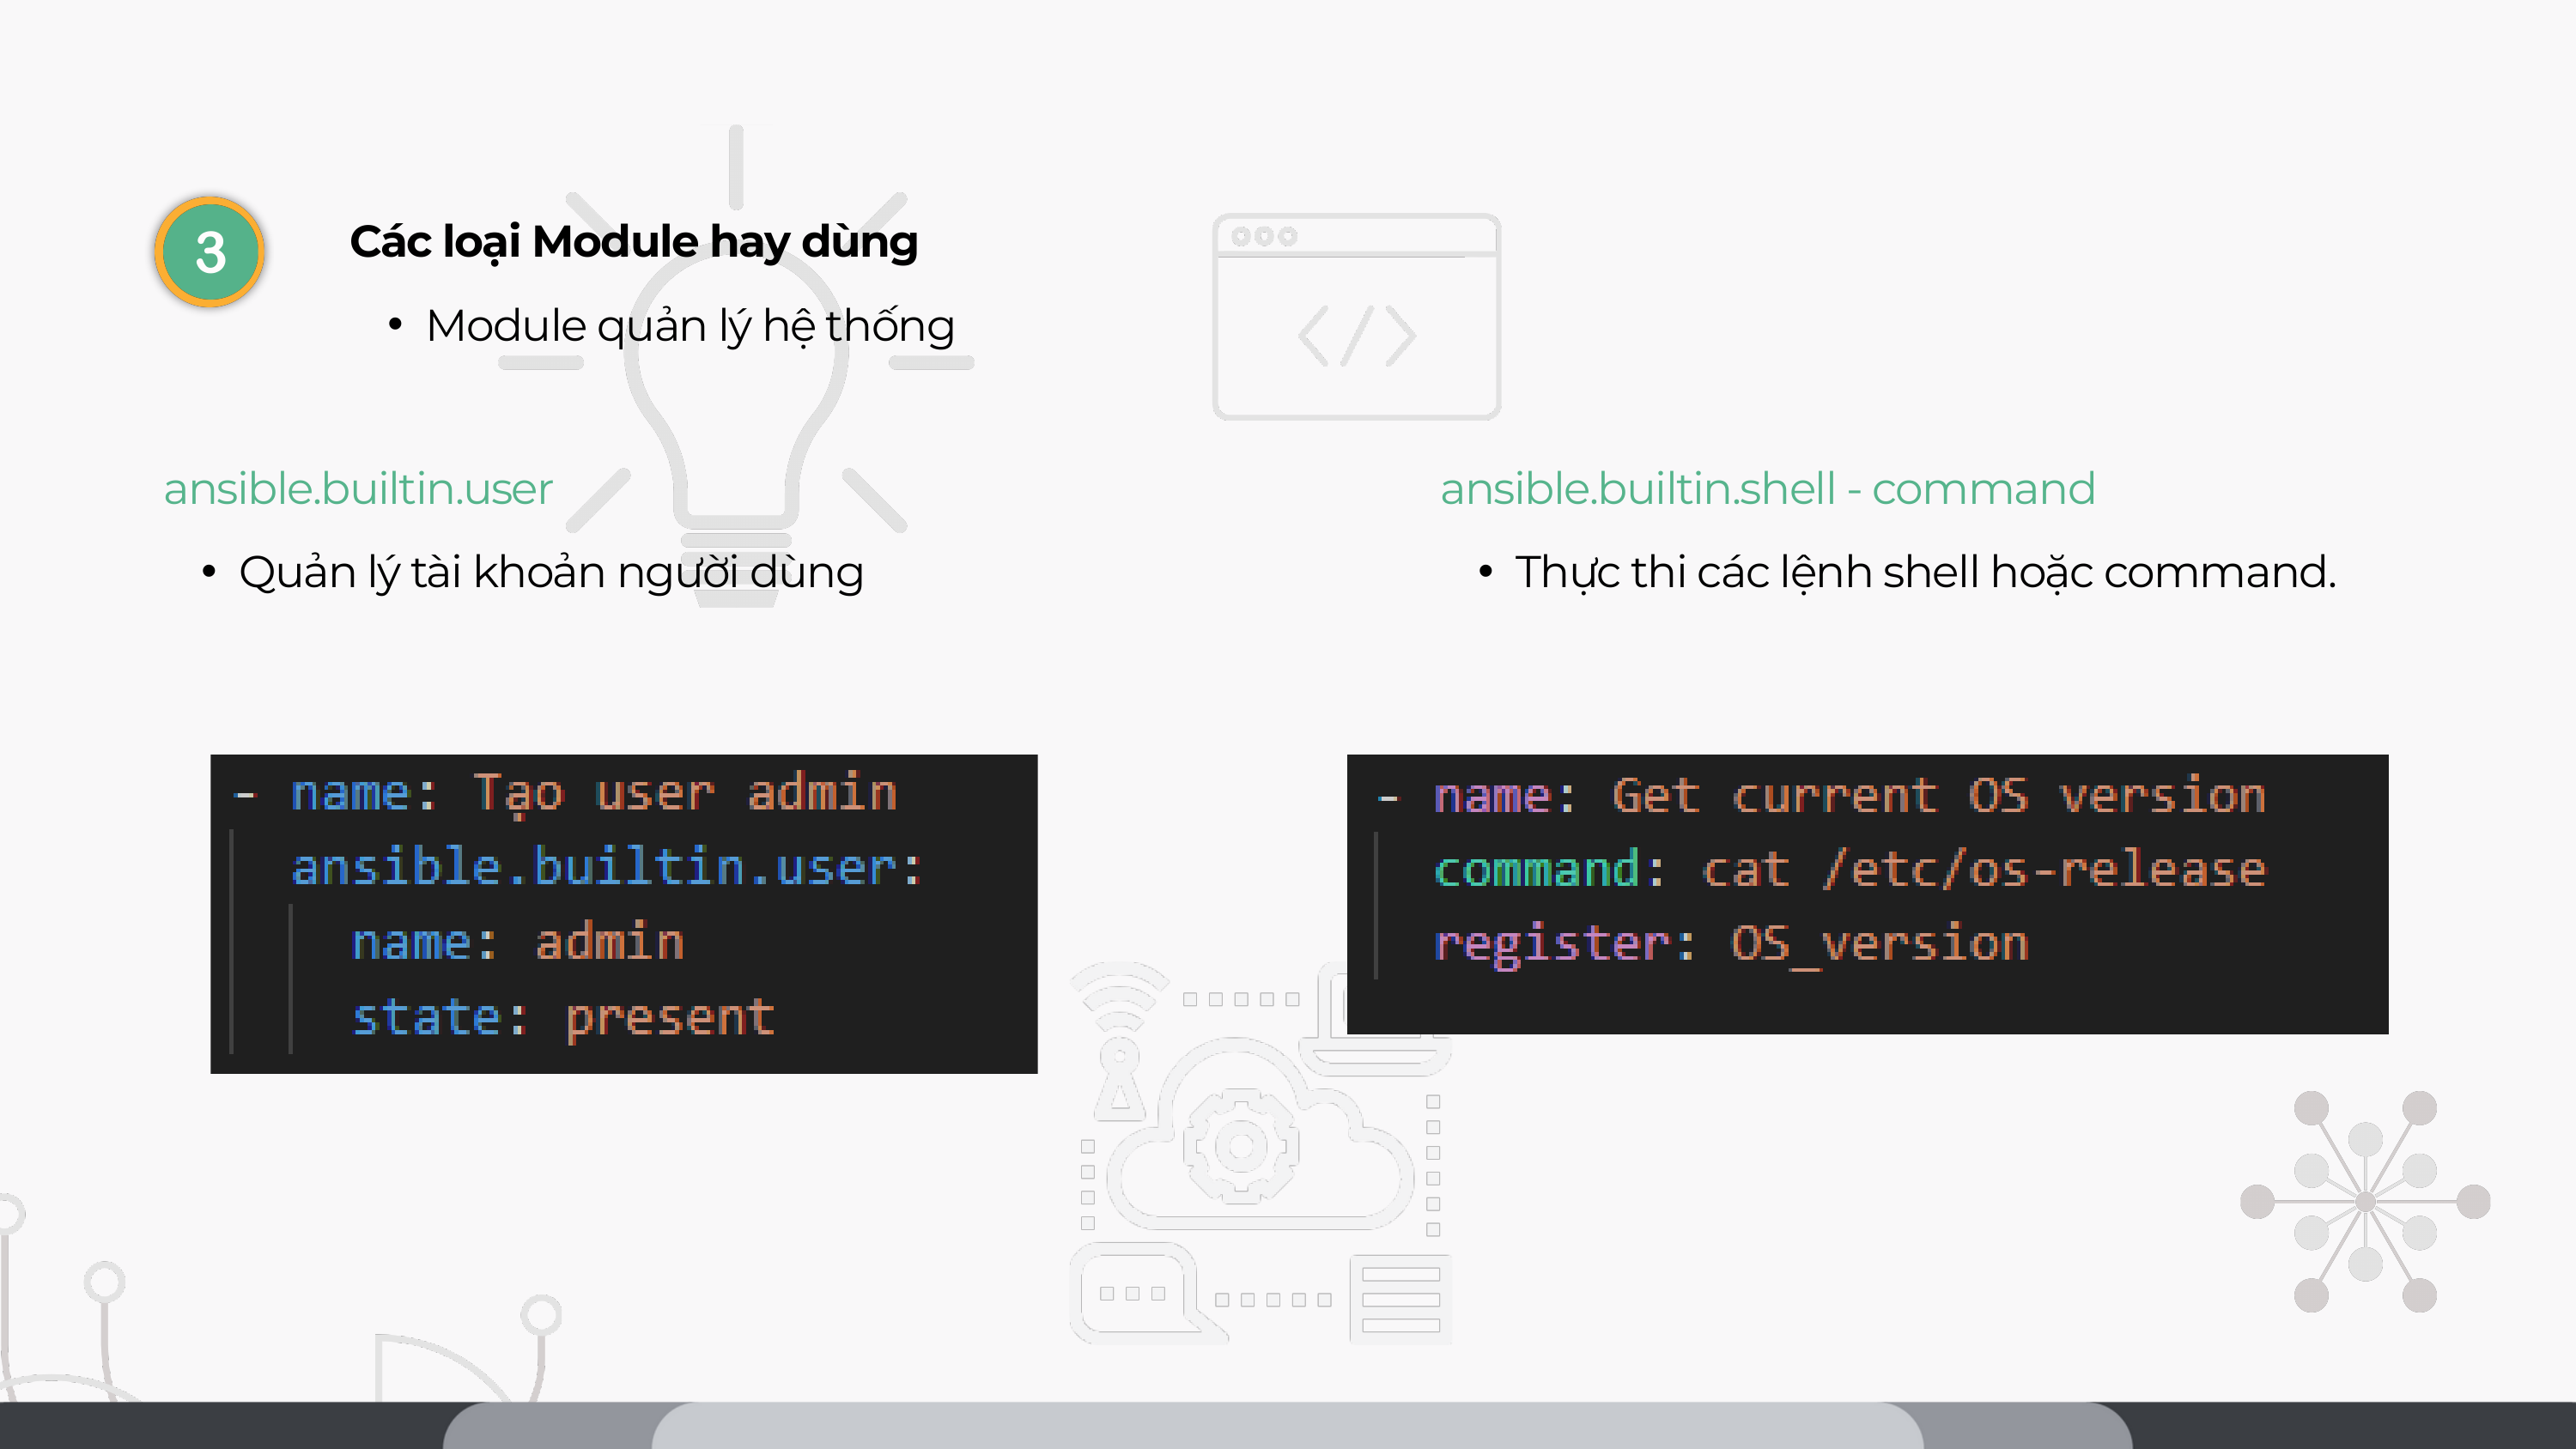

Các loại Module hay dùng
Module quản lý hệ thống

ansible.builtin.user
Quản lý tài khoản người dùng

ansible.builtin.shell - command
Thực thi các lệnh shell hoặc command.